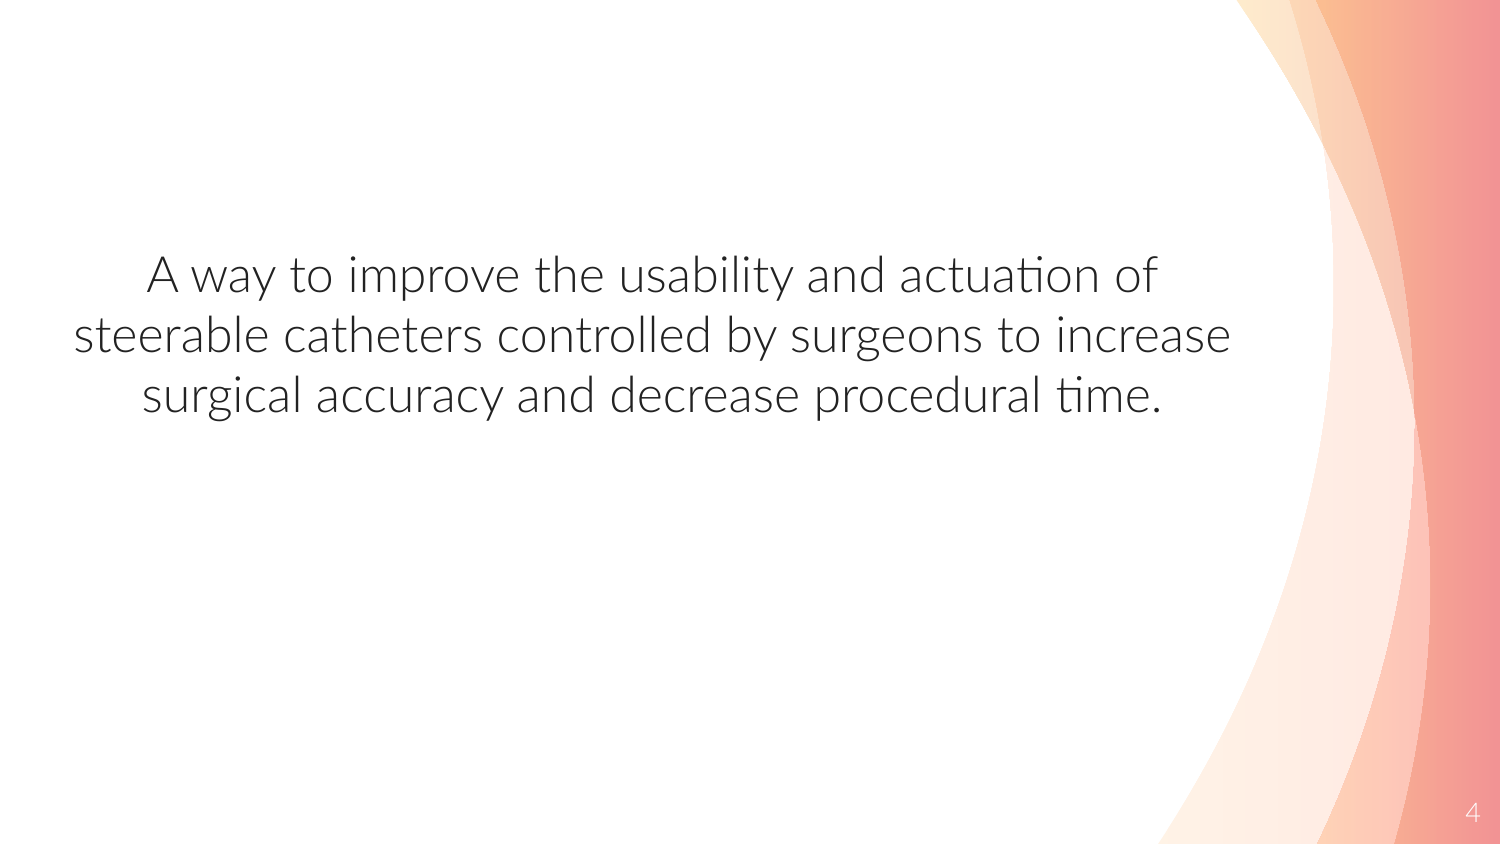

#
A way to improve the usability and actuation of steerable catheters controlled by surgeons to increase surgical accuracy and decrease procedural time.

4